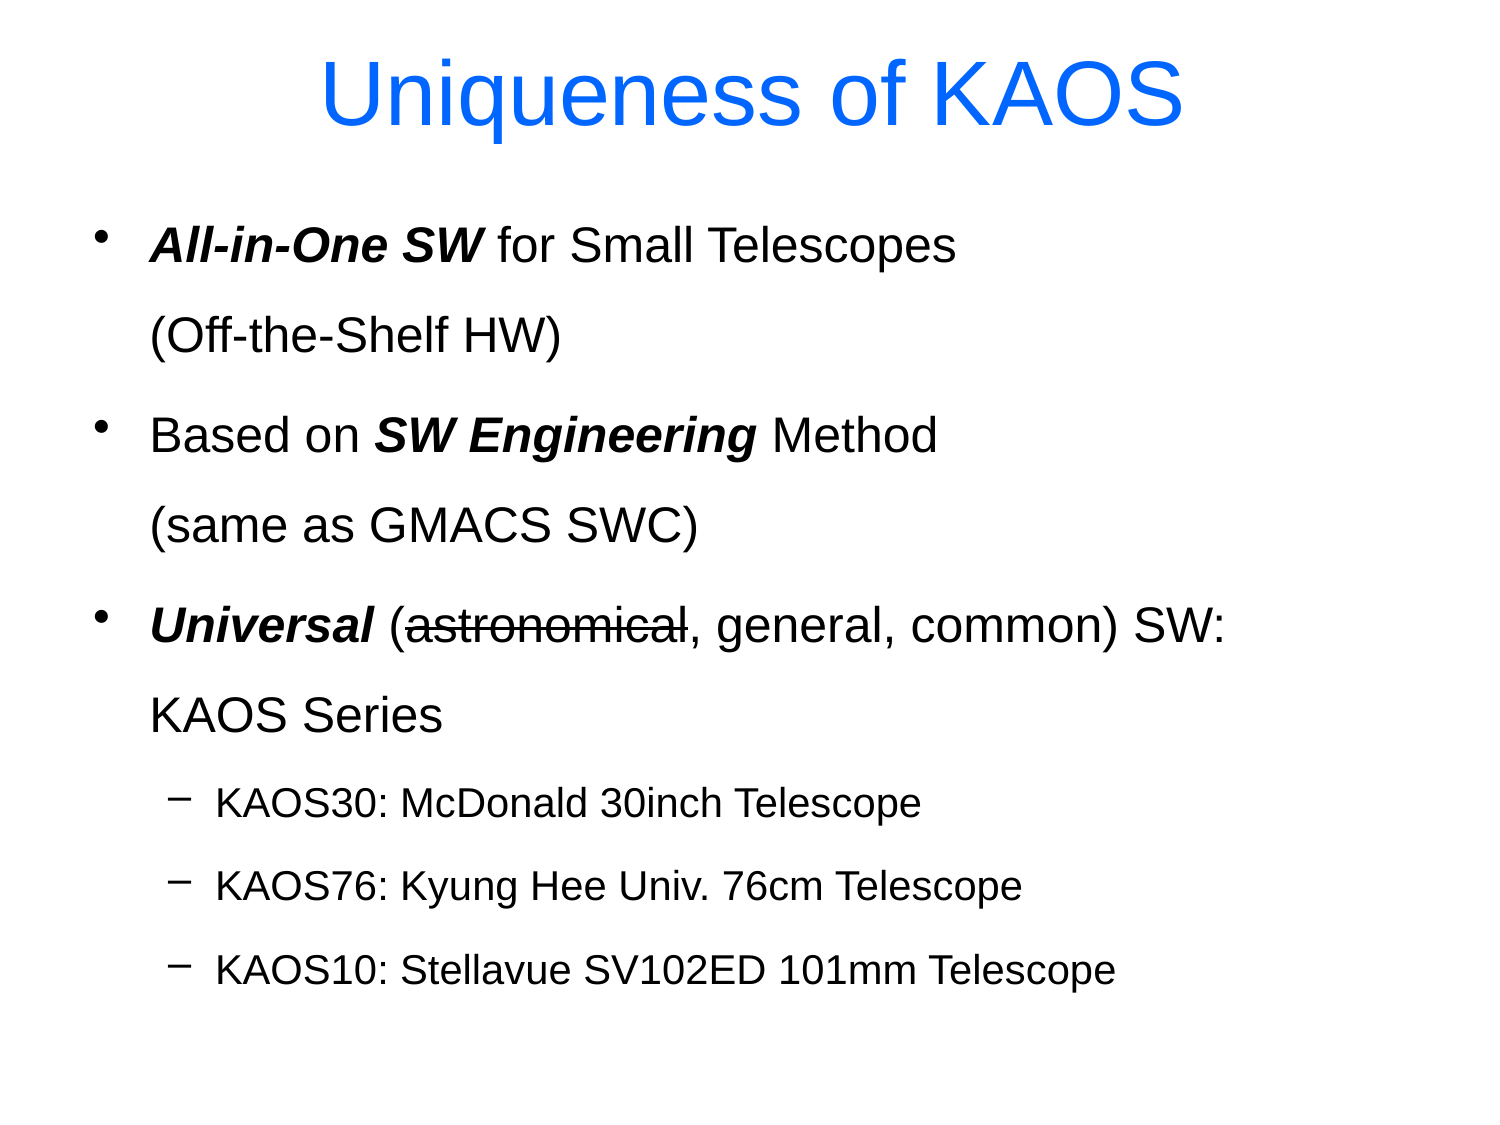

# Uniqueness of KAOS
All-in-One SW for Small Telescopes
(Off-the-Shelf HW)
Based on SW Engineering Method
(same as GMACS SWC)
Universal (astronomical, general, common) SW:
KAOS Series
KAOS30: McDonald 30inch Telescope
KAOS76: Kyung Hee Univ. 76cm Telescope
KAOS10: Stellavue SV102ED 101mm Telescope